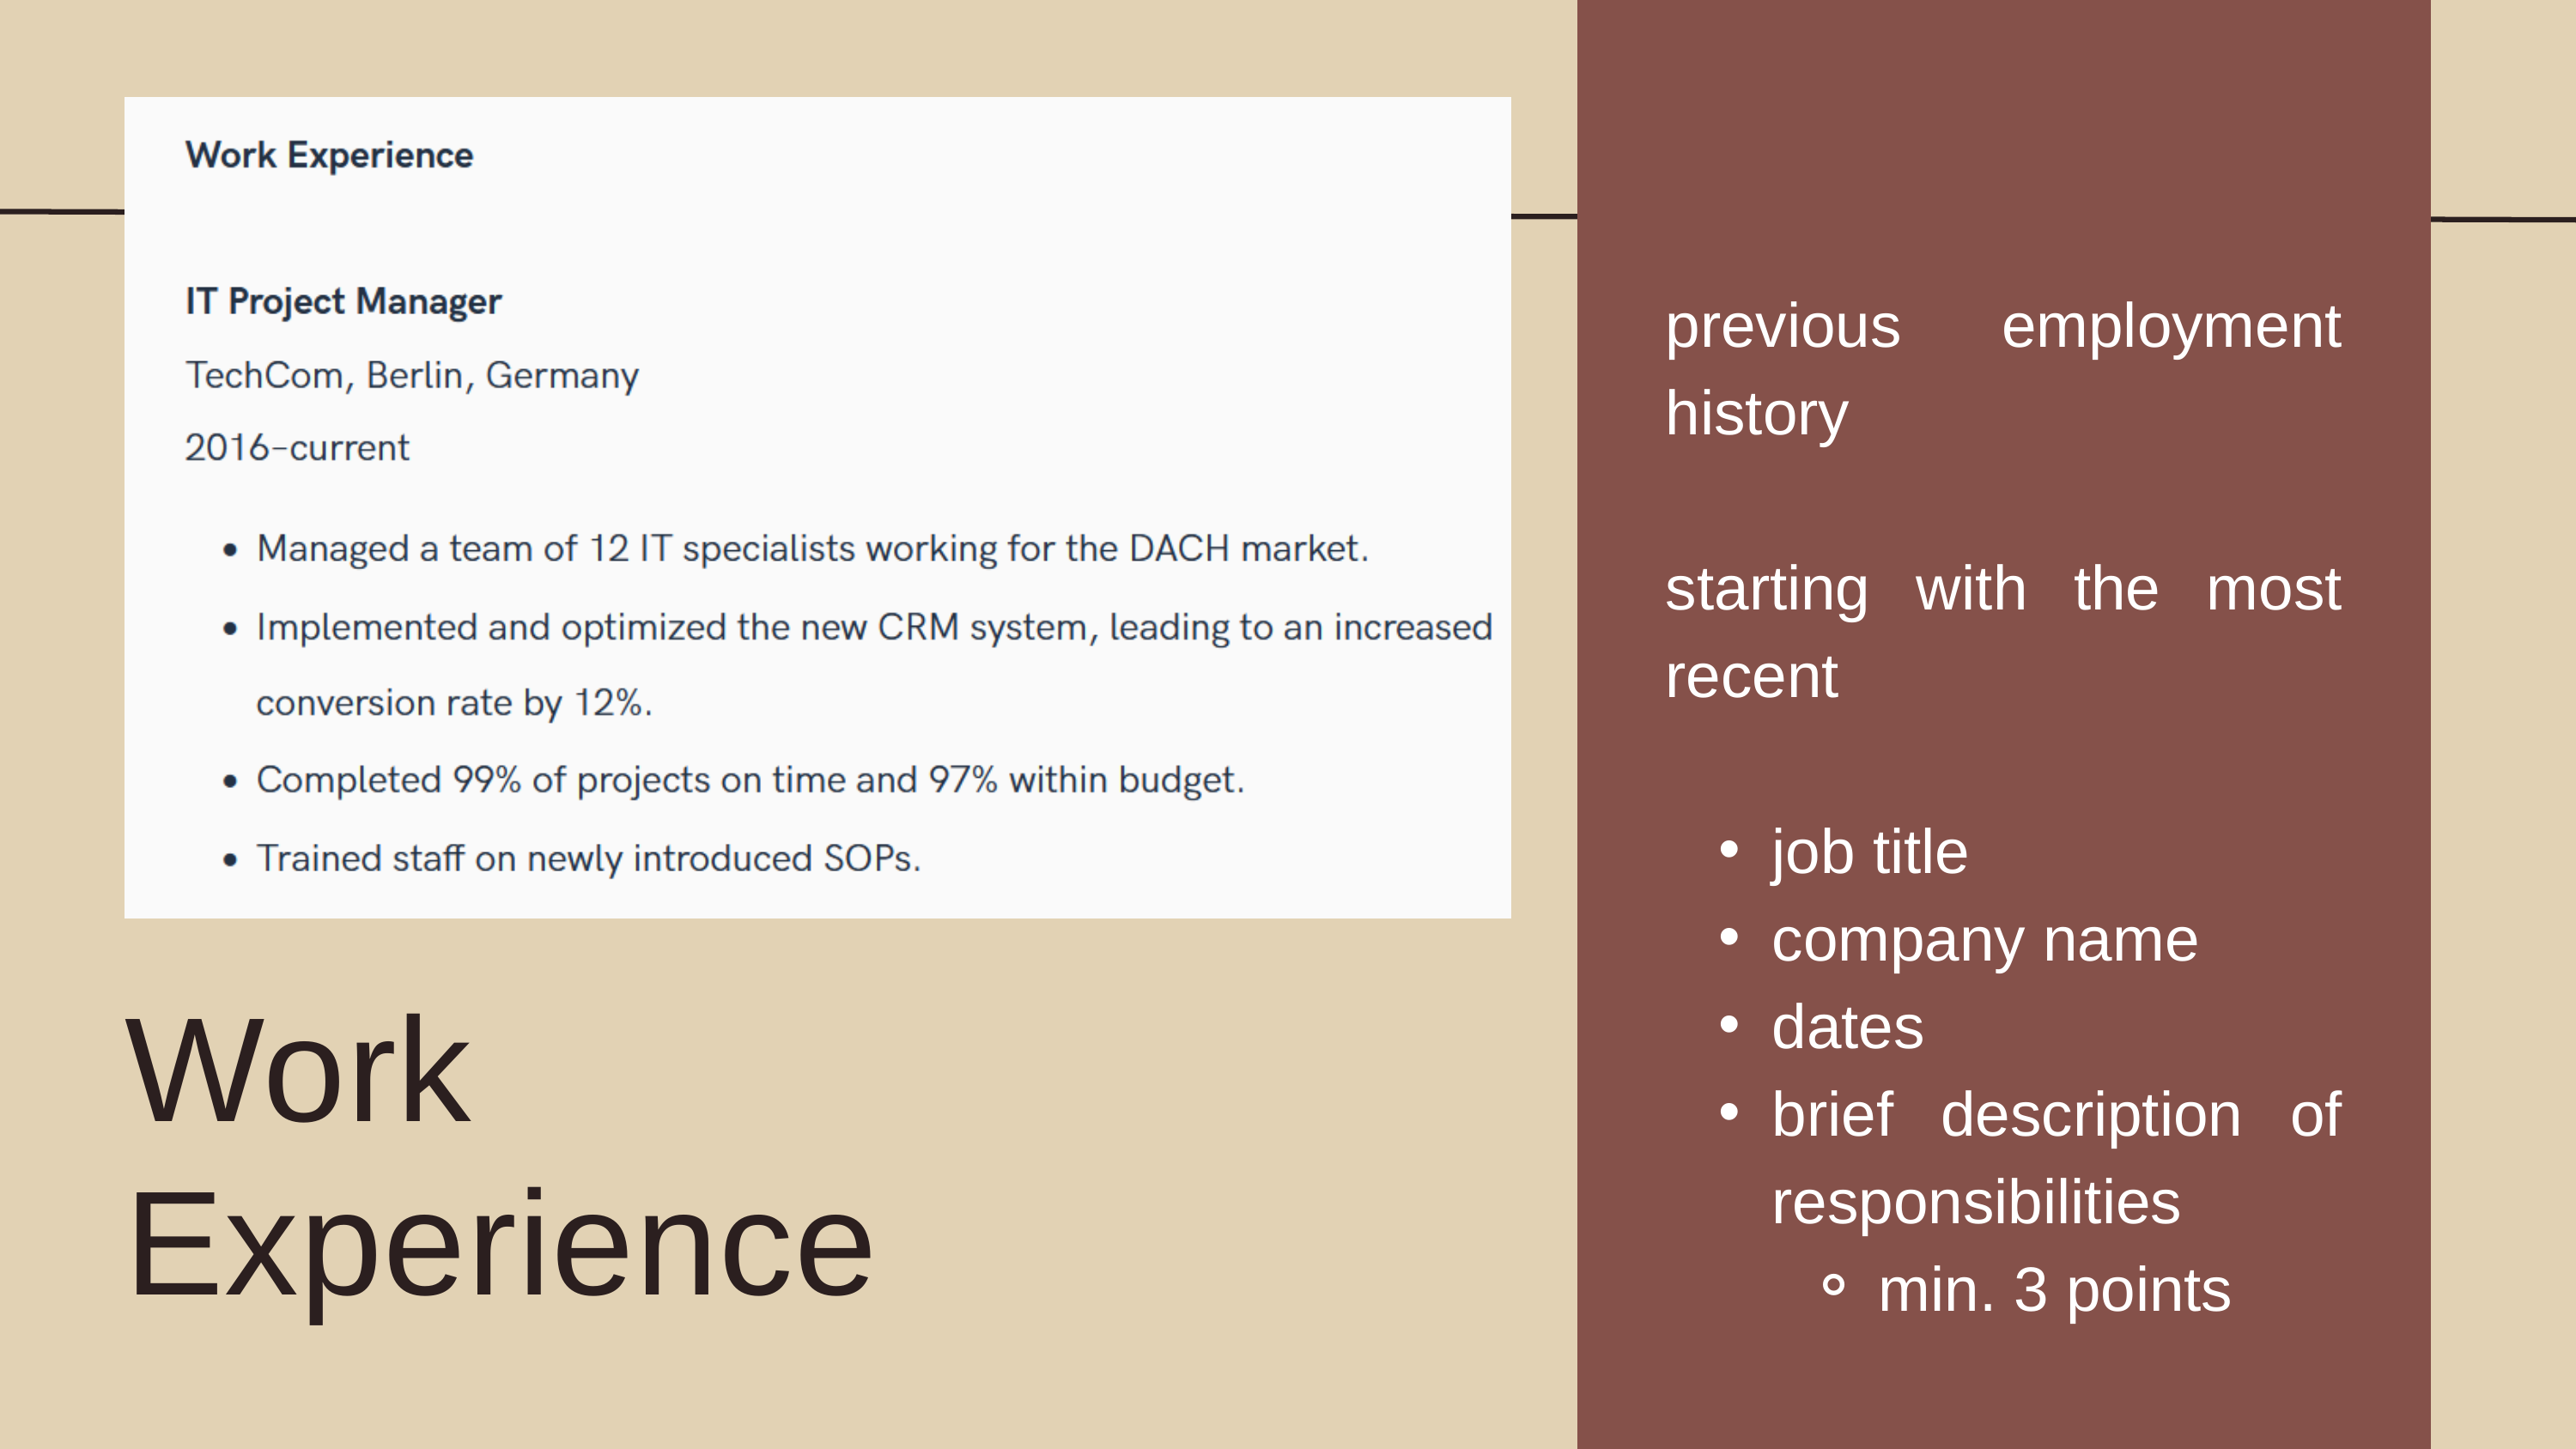

previous employment history

starting with the most recent

job title
company name
dates
brief description of responsibilities
min. 3 points
Work
Experience